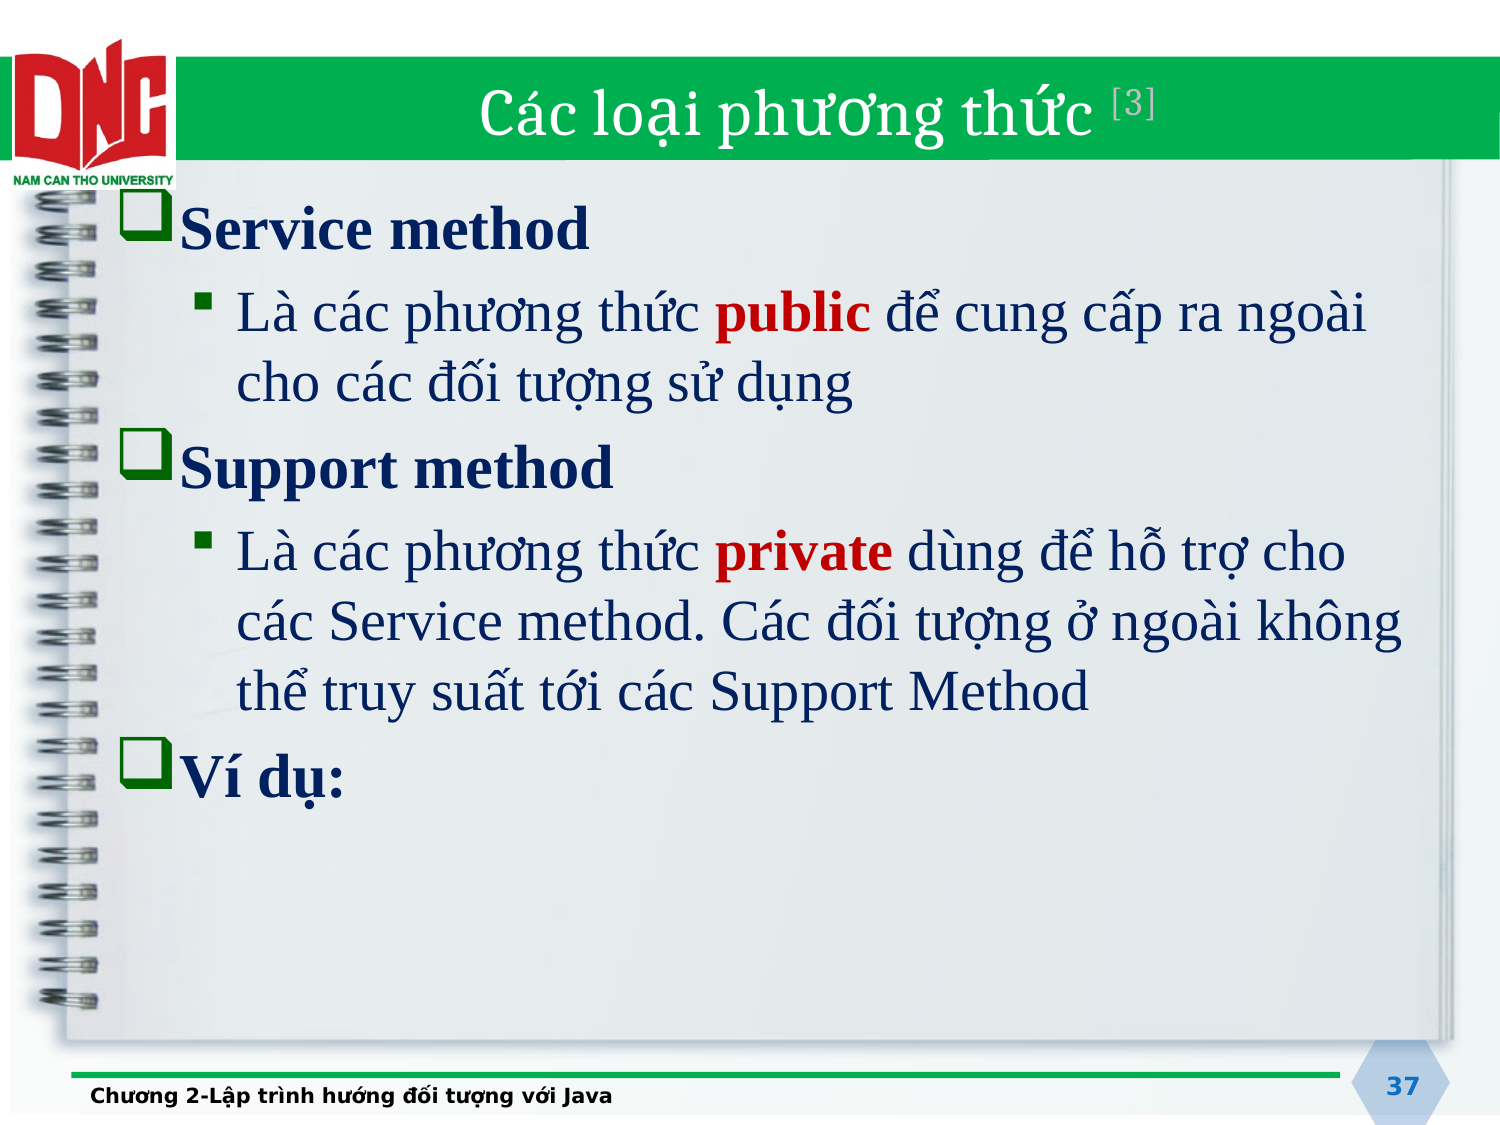

# Các loại phương thức [3]
Service method
Là các phương thức public để cung cấp ra ngoài cho các đối tượng sử dụng
Support method
Là các phương thức private dùng để hỗ trợ cho các Service method. Các đối tượng ở ngoài không thể truy suất tới các Support Method
Ví dụ:
37
Chương 2-Lập trình hướng đối tượng với Java